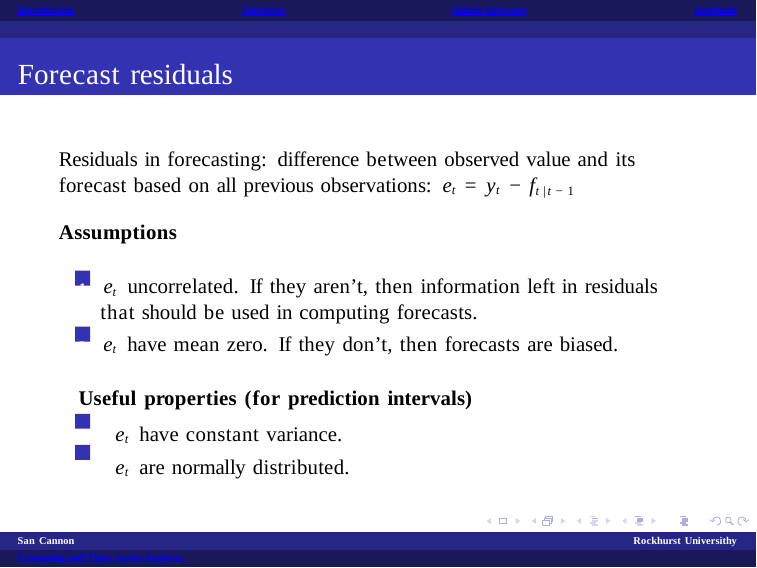

Introduction
Statistics
Simple forecasts
Residuals

Forecast residuals

Residuals in forecasting:  difference between observed value and its forecast based on all previous observations:  et  = yt  − ft|t−1
Assumptions

1    et  uncorrelated.  If they aren’t, then information left in residuals that should be used in computing forecasts.
2    et  have mean zero.  If they don’t, then forecasts are biased.

Useful properties (for prediction intervals)
1    et  have constant variance.
2    et  are normally distributed.

San Cannon
Forecasting and Time Series Analysis
Rockhurst Universithy